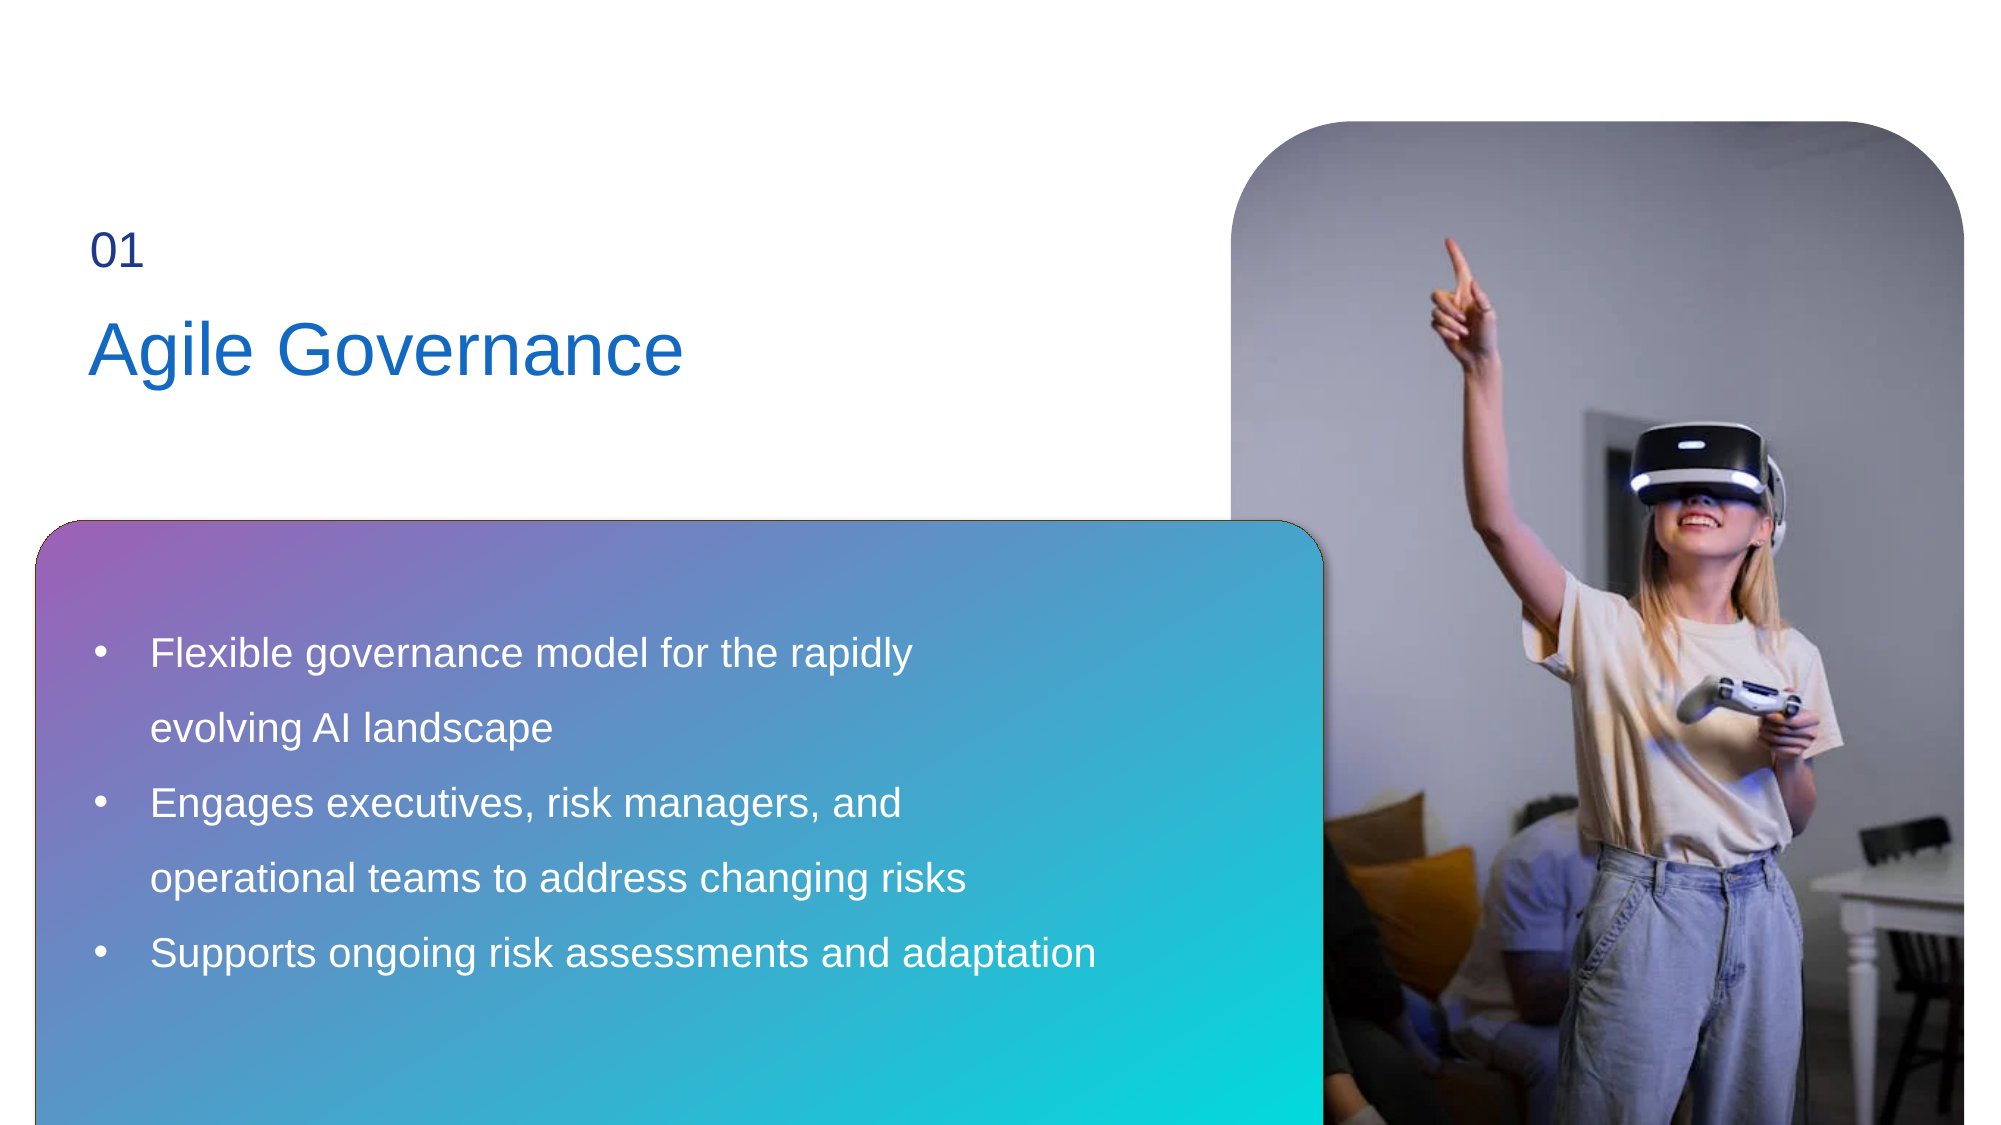

01
Agile Governance
Flexible governance model for the rapidly
evolving AI landscape
Engages executives, risk managers, and
operational teams to address changing risks
Supports ongoing risk assessments and adaptation